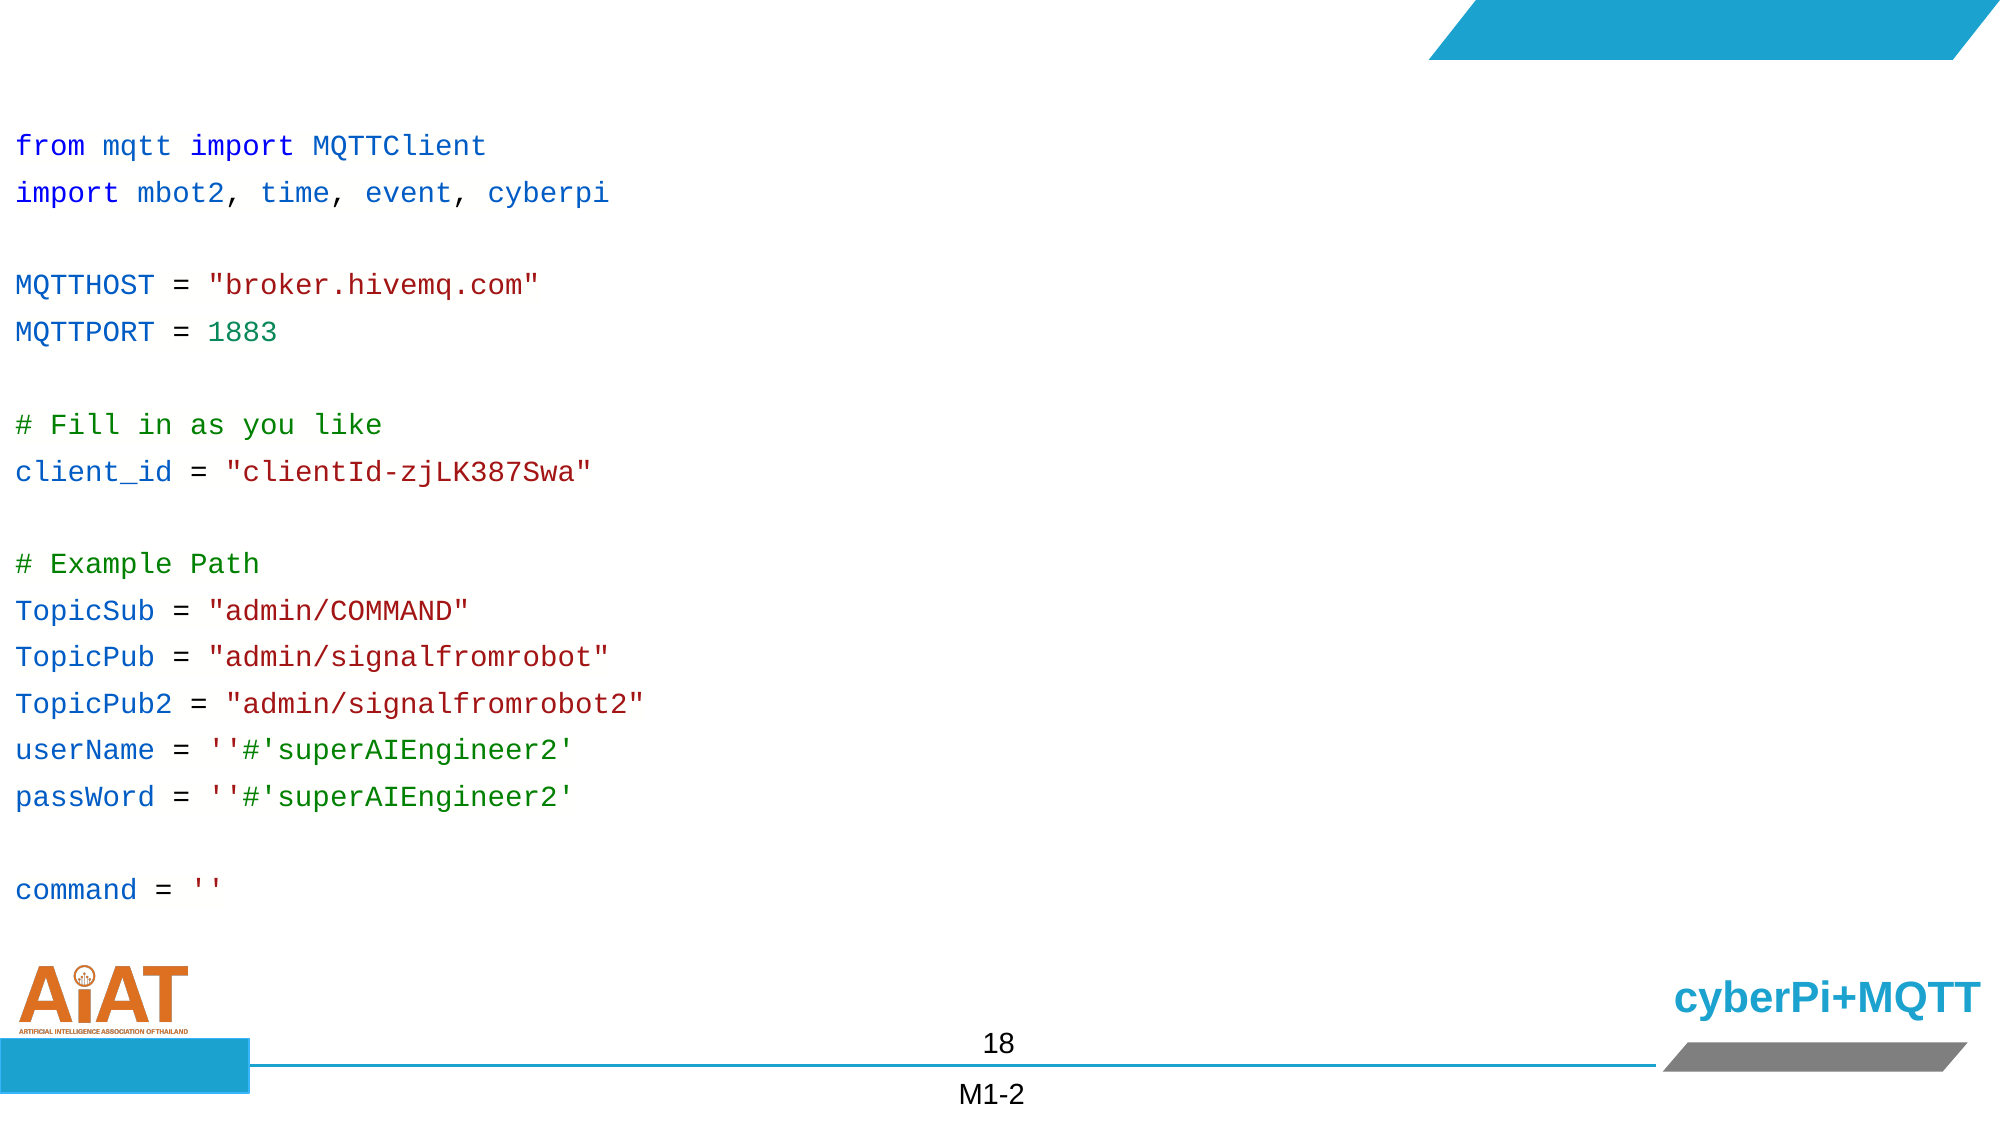

from mqtt import MQTTClient
import mbot2, time, event, cyberpi

MQTTHOST = "broker.hivemq.com"
MQTTPORT = 1883

# Fill in as you like
client_id = "clientId-zjLK387Swa"

# Example Path
TopicSub = "admin/COMMAND"
TopicPub = "admin/signalfromrobot"
TopicPub2 = "admin/signalfromrobot2"
userName = ''#'superAIEngineer2'
passWord = ''#'superAIEngineer2'

command = ''